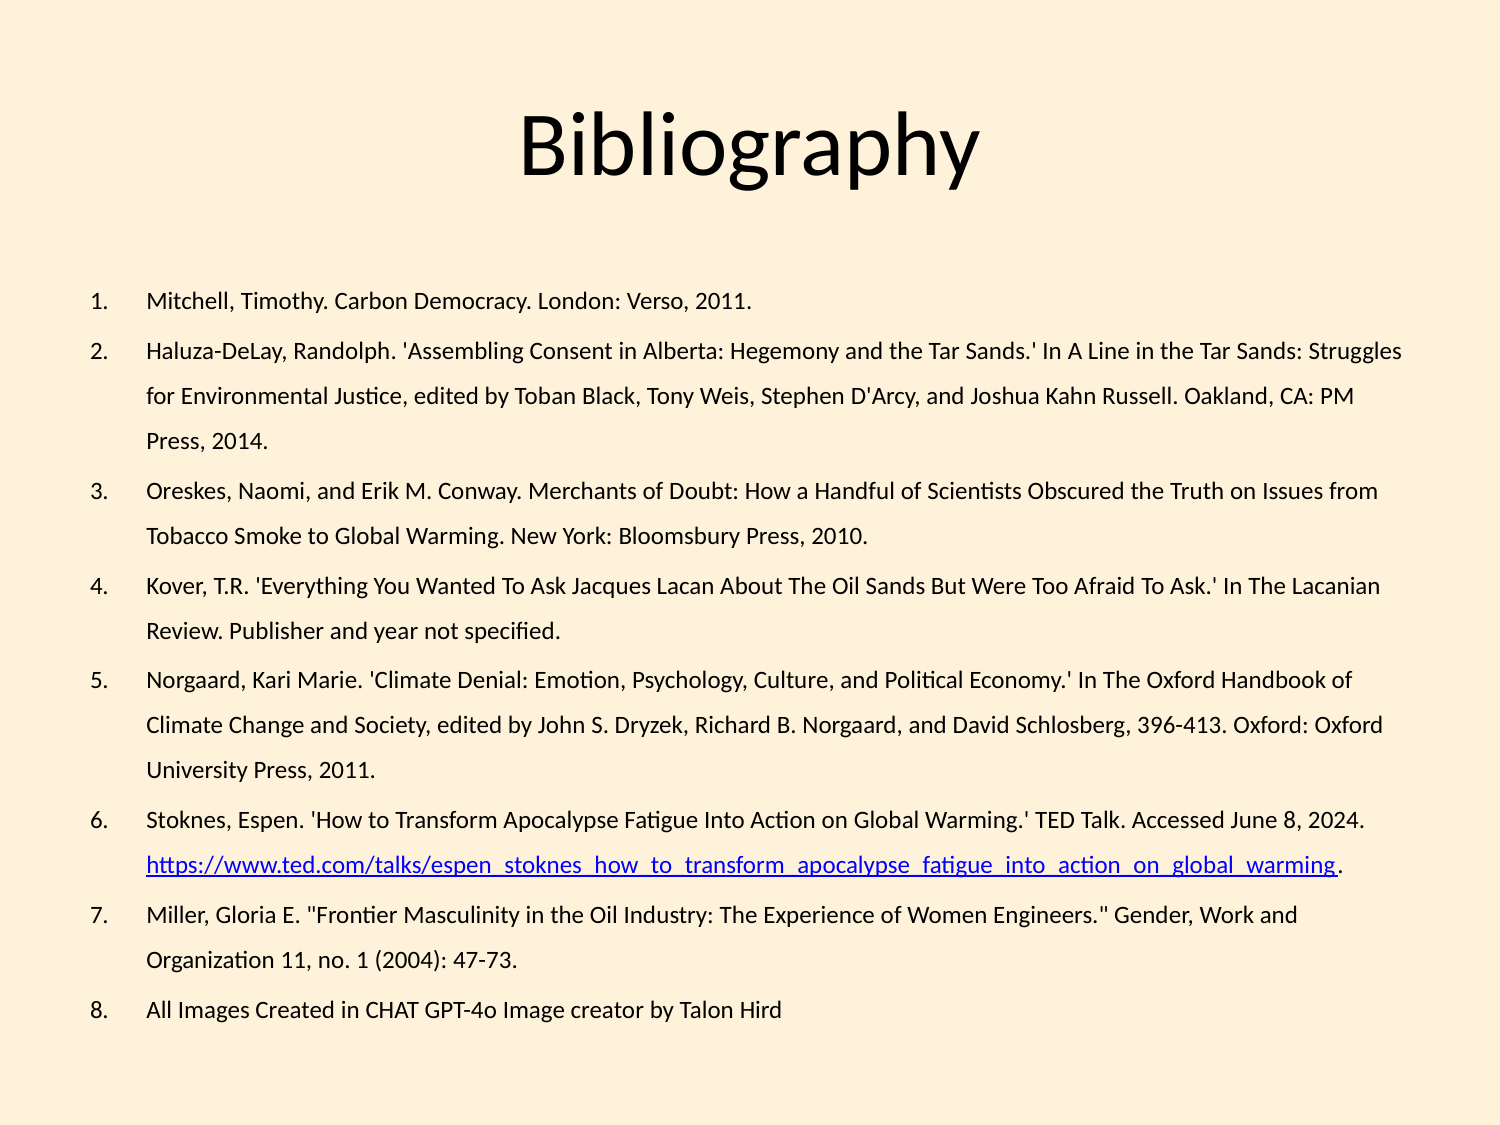

# Bibliography
Mitchell, Timothy. Carbon Democracy. London: Verso, 2011.
Haluza-DeLay, Randolph. 'Assembling Consent in Alberta: Hegemony and the Tar Sands.' In A Line in the Tar Sands: Struggles for Environmental Justice, edited by Toban Black, Tony Weis, Stephen D'Arcy, and Joshua Kahn Russell. Oakland, CA: PM Press, 2014.
Oreskes, Naomi, and Erik M. Conway. Merchants of Doubt: How a Handful of Scientists Obscured the Truth on Issues from Tobacco Smoke to Global Warming. New York: Bloomsbury Press, 2010.
Kover, T.R. 'Everything You Wanted To Ask Jacques Lacan About The Oil Sands But Were Too Afraid To Ask.' In The Lacanian Review. Publisher and year not specified.
Norgaard, Kari Marie. 'Climate Denial: Emotion, Psychology, Culture, and Political Economy.' In The Oxford Handbook of Climate Change and Society, edited by John S. Dryzek, Richard B. Norgaard, and David Schlosberg, 396-413. Oxford: Oxford University Press, 2011.
Stoknes, Espen. 'How to Transform Apocalypse Fatigue Into Action on Global Warming.' TED Talk. Accessed June 8, 2024. https://www.ted.com/talks/espen_stoknes_how_to_transform_apocalypse_fatigue_into_action_on_global_warming.
Miller, Gloria E. "Frontier Masculinity in the Oil Industry: The Experience of Women Engineers." Gender, Work and Organization 11, no. 1 (2004): 47-73.
All Images Created in CHAT GPT-4o Image creator by Talon Hird